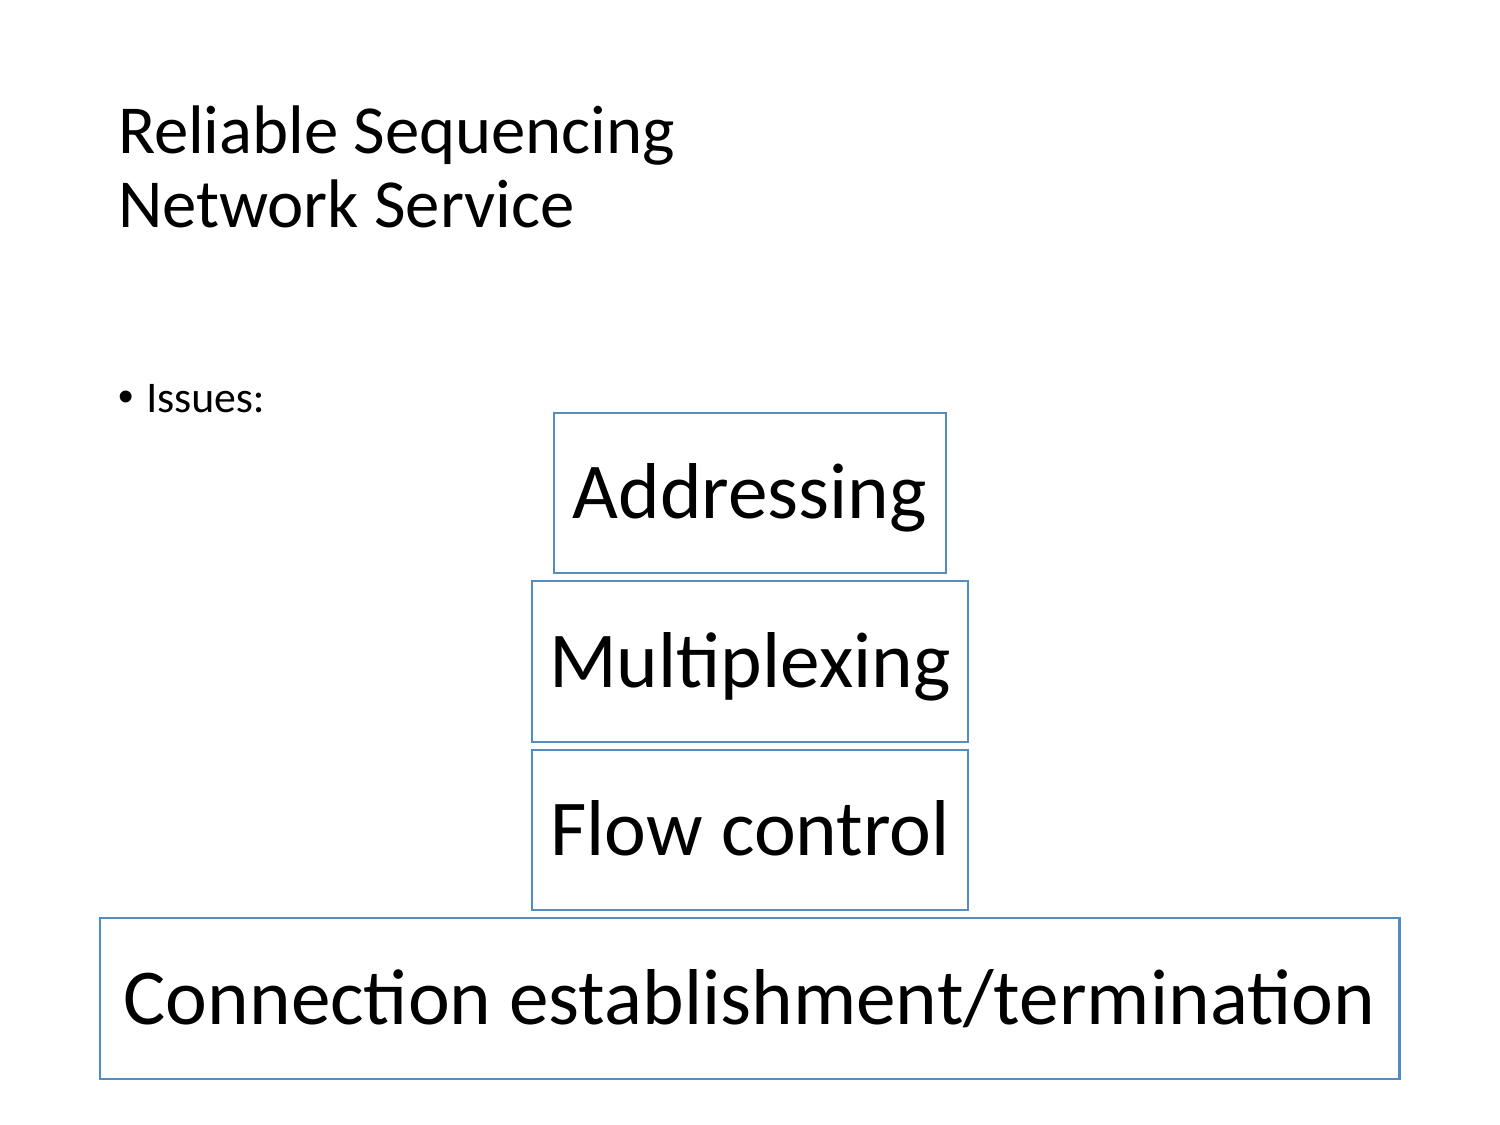

# Reliable Sequencing Network Service

Issues:
Addressing
Multiplexing
Flow control
Connection establishment/termination